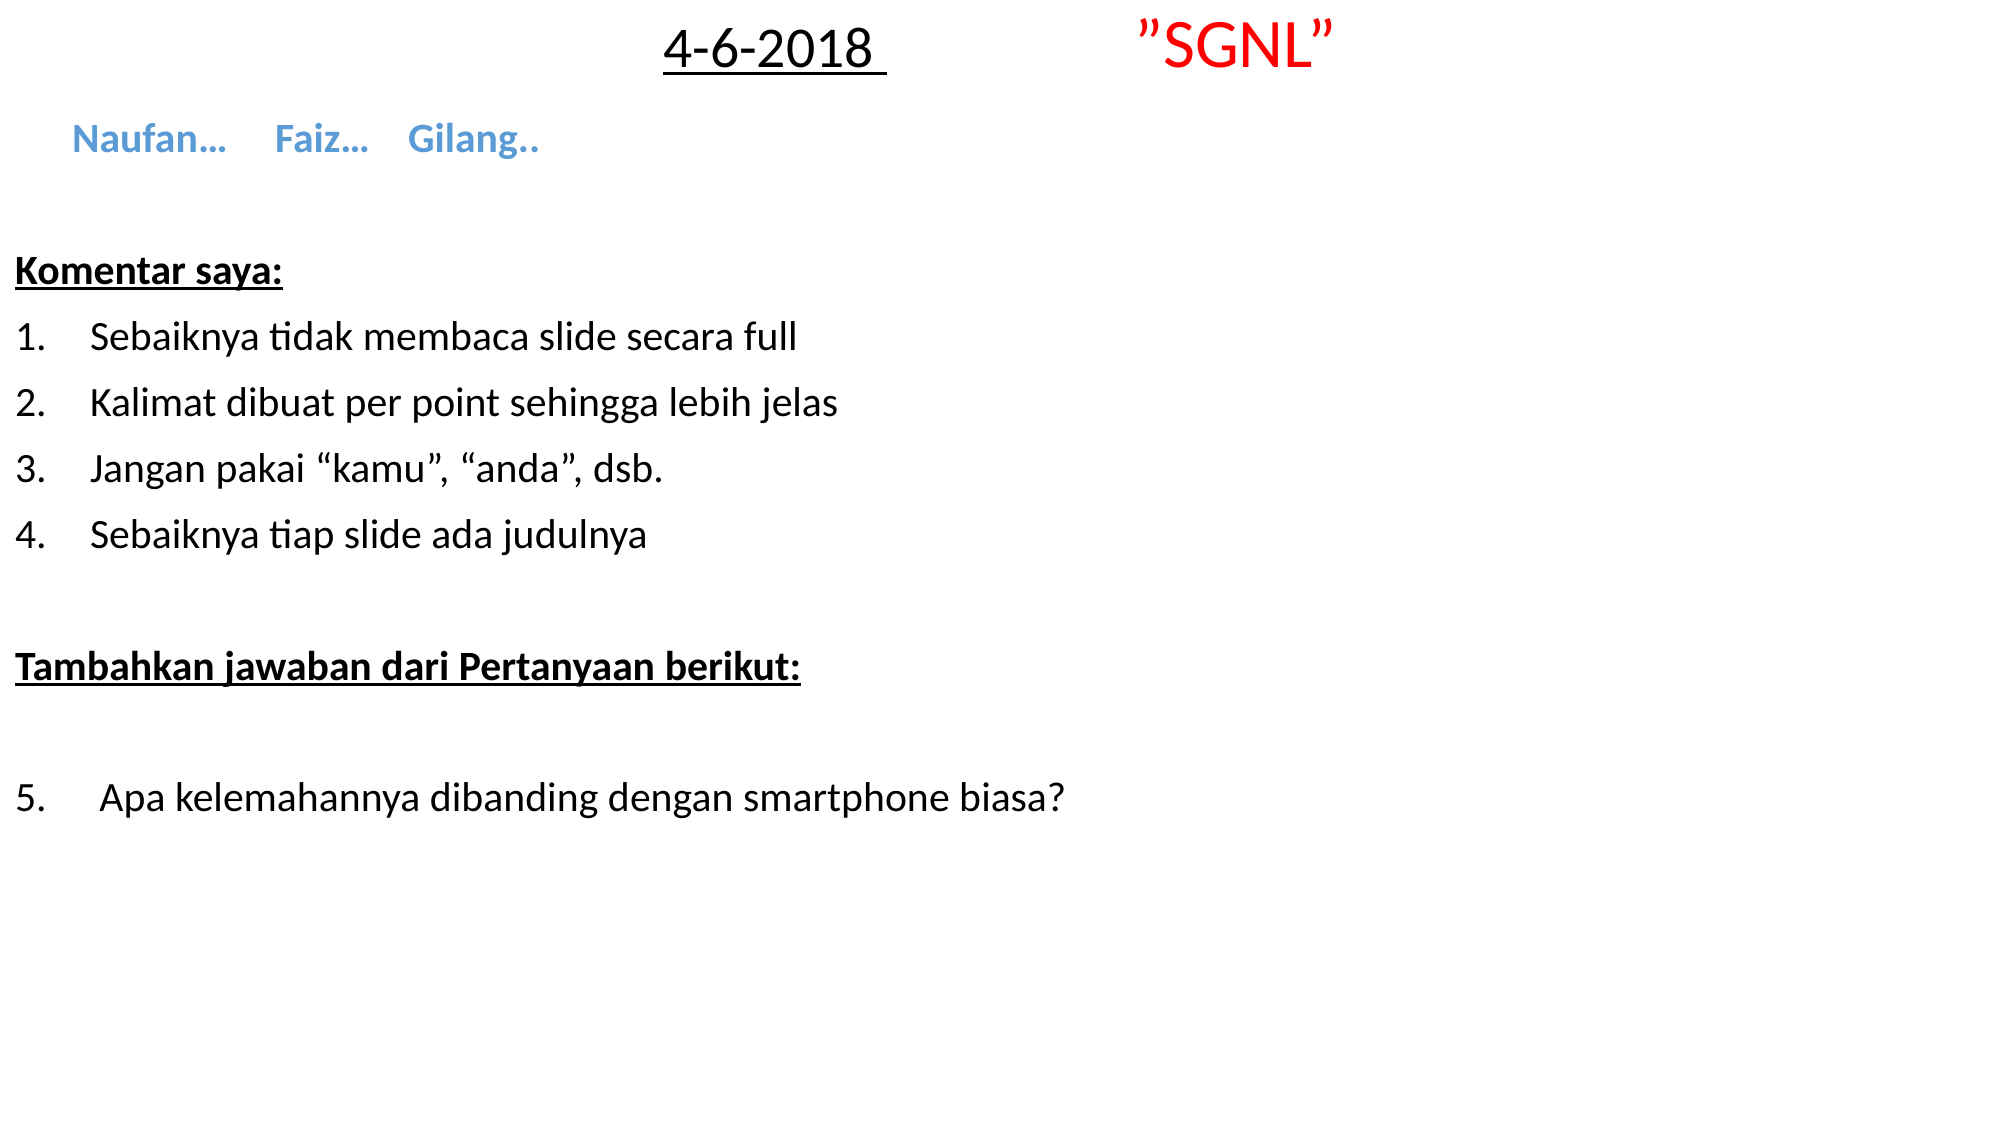

# 4-6-2018                    ”SGNL”
      Naufan…     Faiz…    Gilang..

Komentar saya:
Sebaiknya tidak membaca slide secara full
Kalimat dibuat per point sehingga lebih jelas
Jangan pakai “kamu”, “anda”, dsb.
Sebaiknya tiap slide ada judulnya

Tambahkan jawaban dari Pertanyaan berikut:

Apa kelemahannya dibanding dengan smartphone biasa?